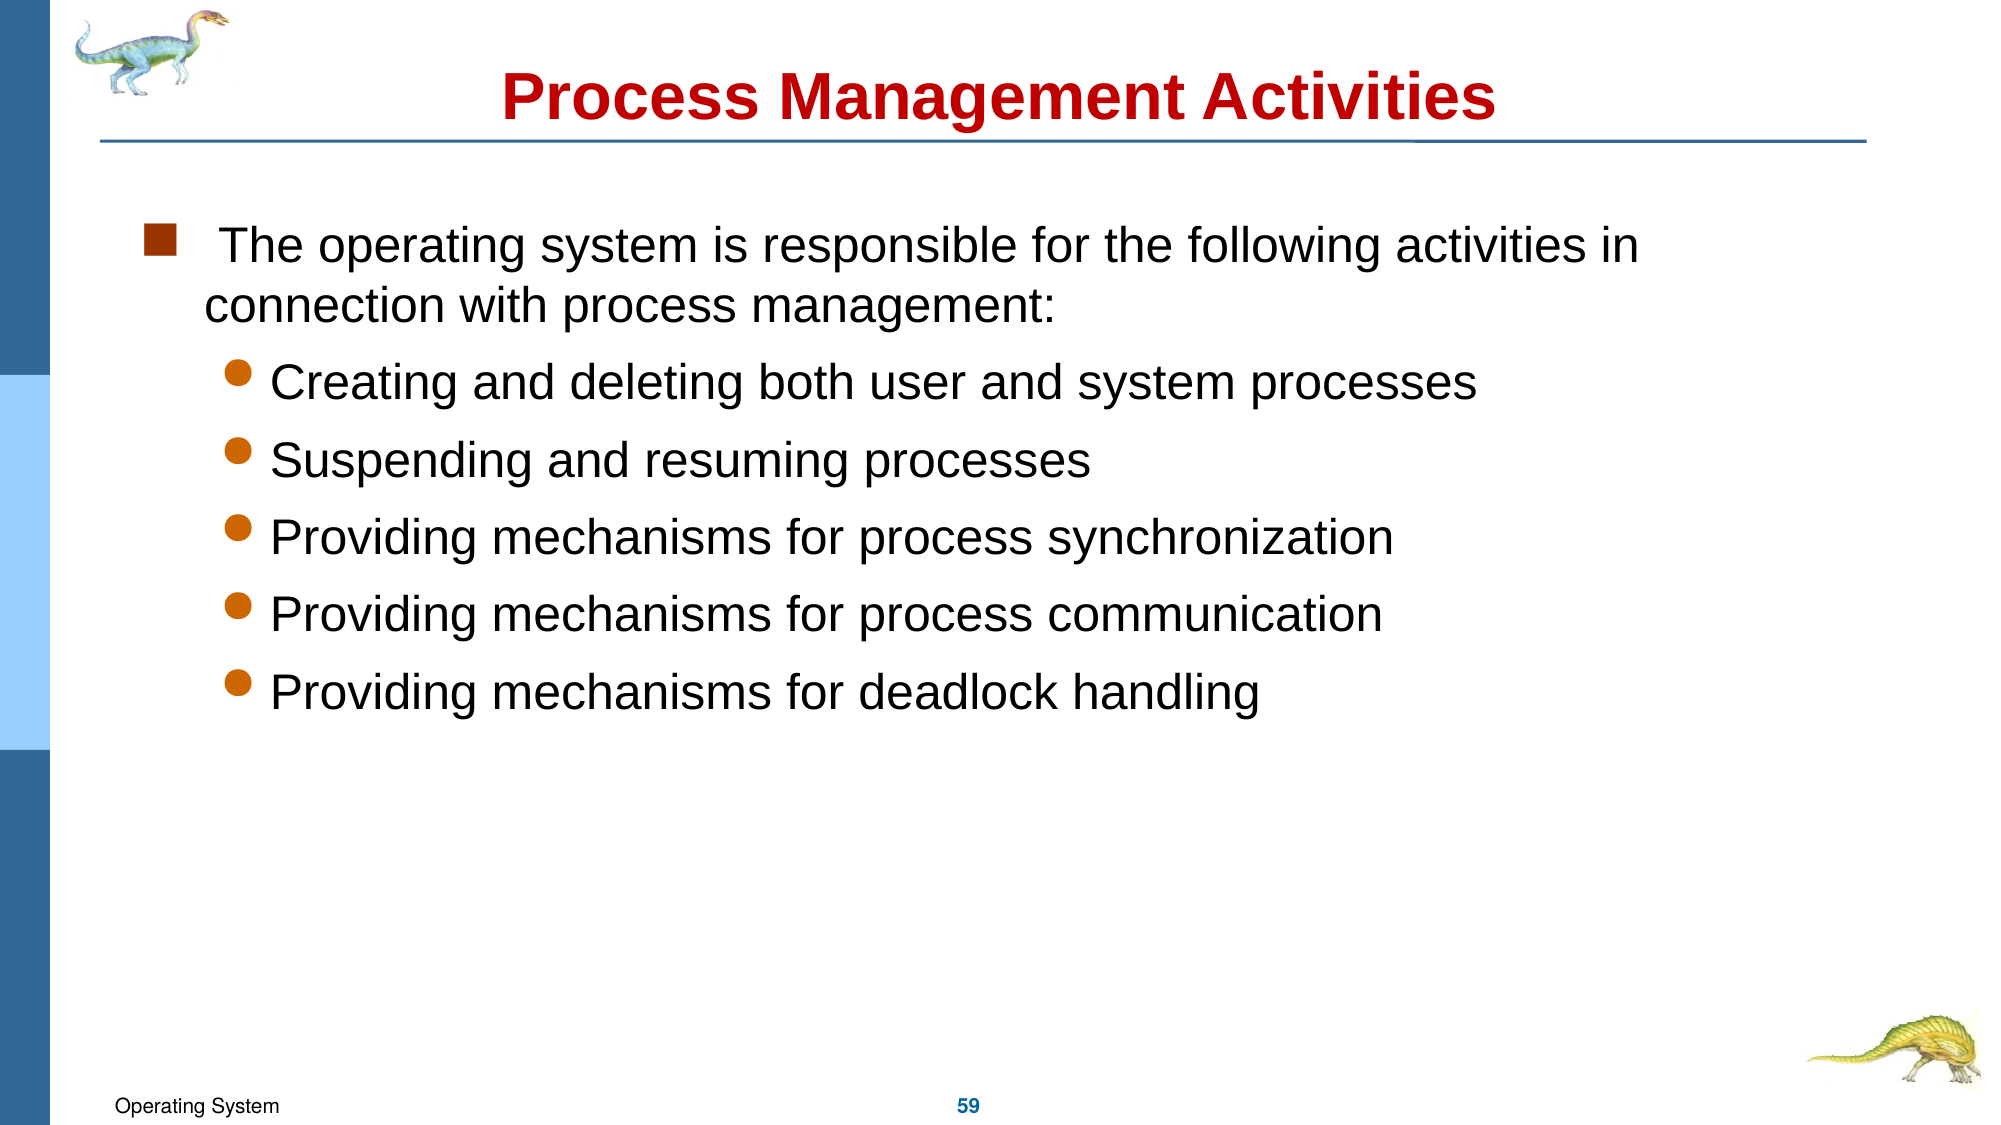

# Process Management Activities
 The operating system is responsible for the following activities in connection with process management:
Creating and deleting both user and system processes
Suspending and resuming processes
Providing mechanisms for process synchronization
Providing mechanisms for process communication
Providing mechanisms for deadlock handling